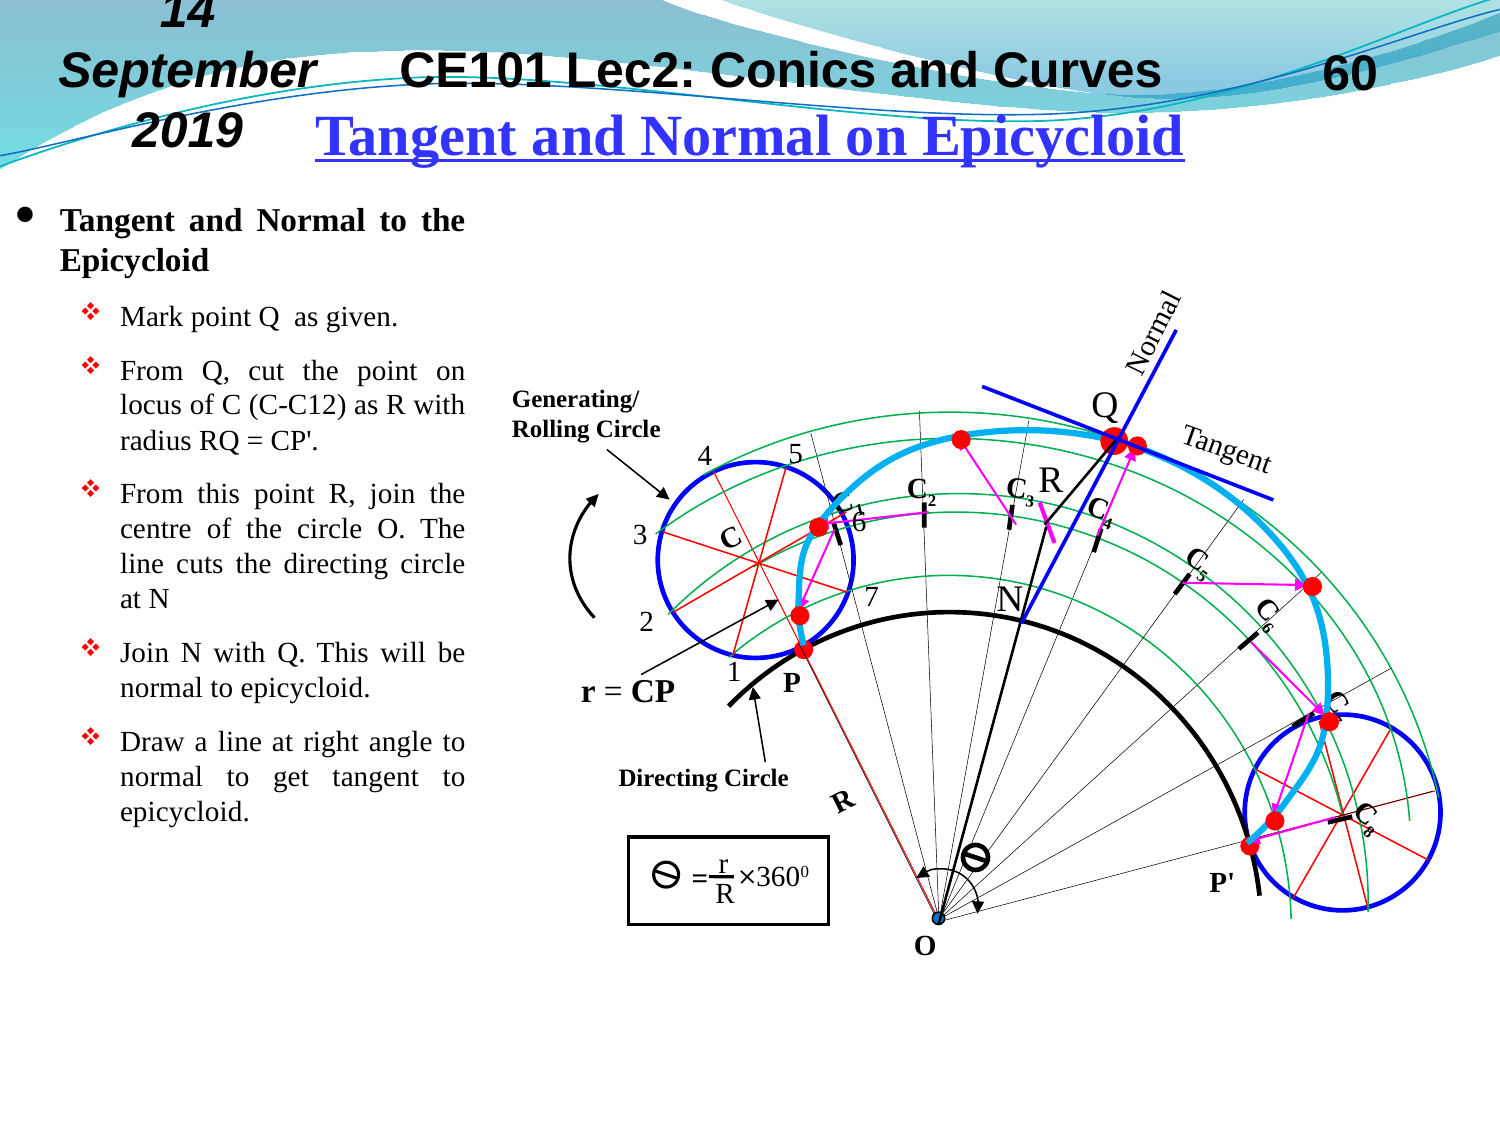

14 September 2019
CE101 Lec2: Conics and Curves
60
# Tangent and Normal on Epicycloid
Tangent and Normal to the Epicycloid
Mark point Q  as given.
From Q, cut the point on locus of C (C-C12) as R with radius RQ = CP'.
From this point R, join the centre of the circle O. The line cuts the directing circle at N
Join N with Q. This will be normal to epicycloid.
Draw a line at right angle to normal to get tangent to epicycloid.
Normal
Generating/
Rolling Circle
Q

Tangent
 5
4
6
3
7
2
1

R

C3
C2
C1
C4
C5
C6
C7
C8

C

N

R

O
P
r = CP

Directing Circle

r
+
3600
 =

R

P'